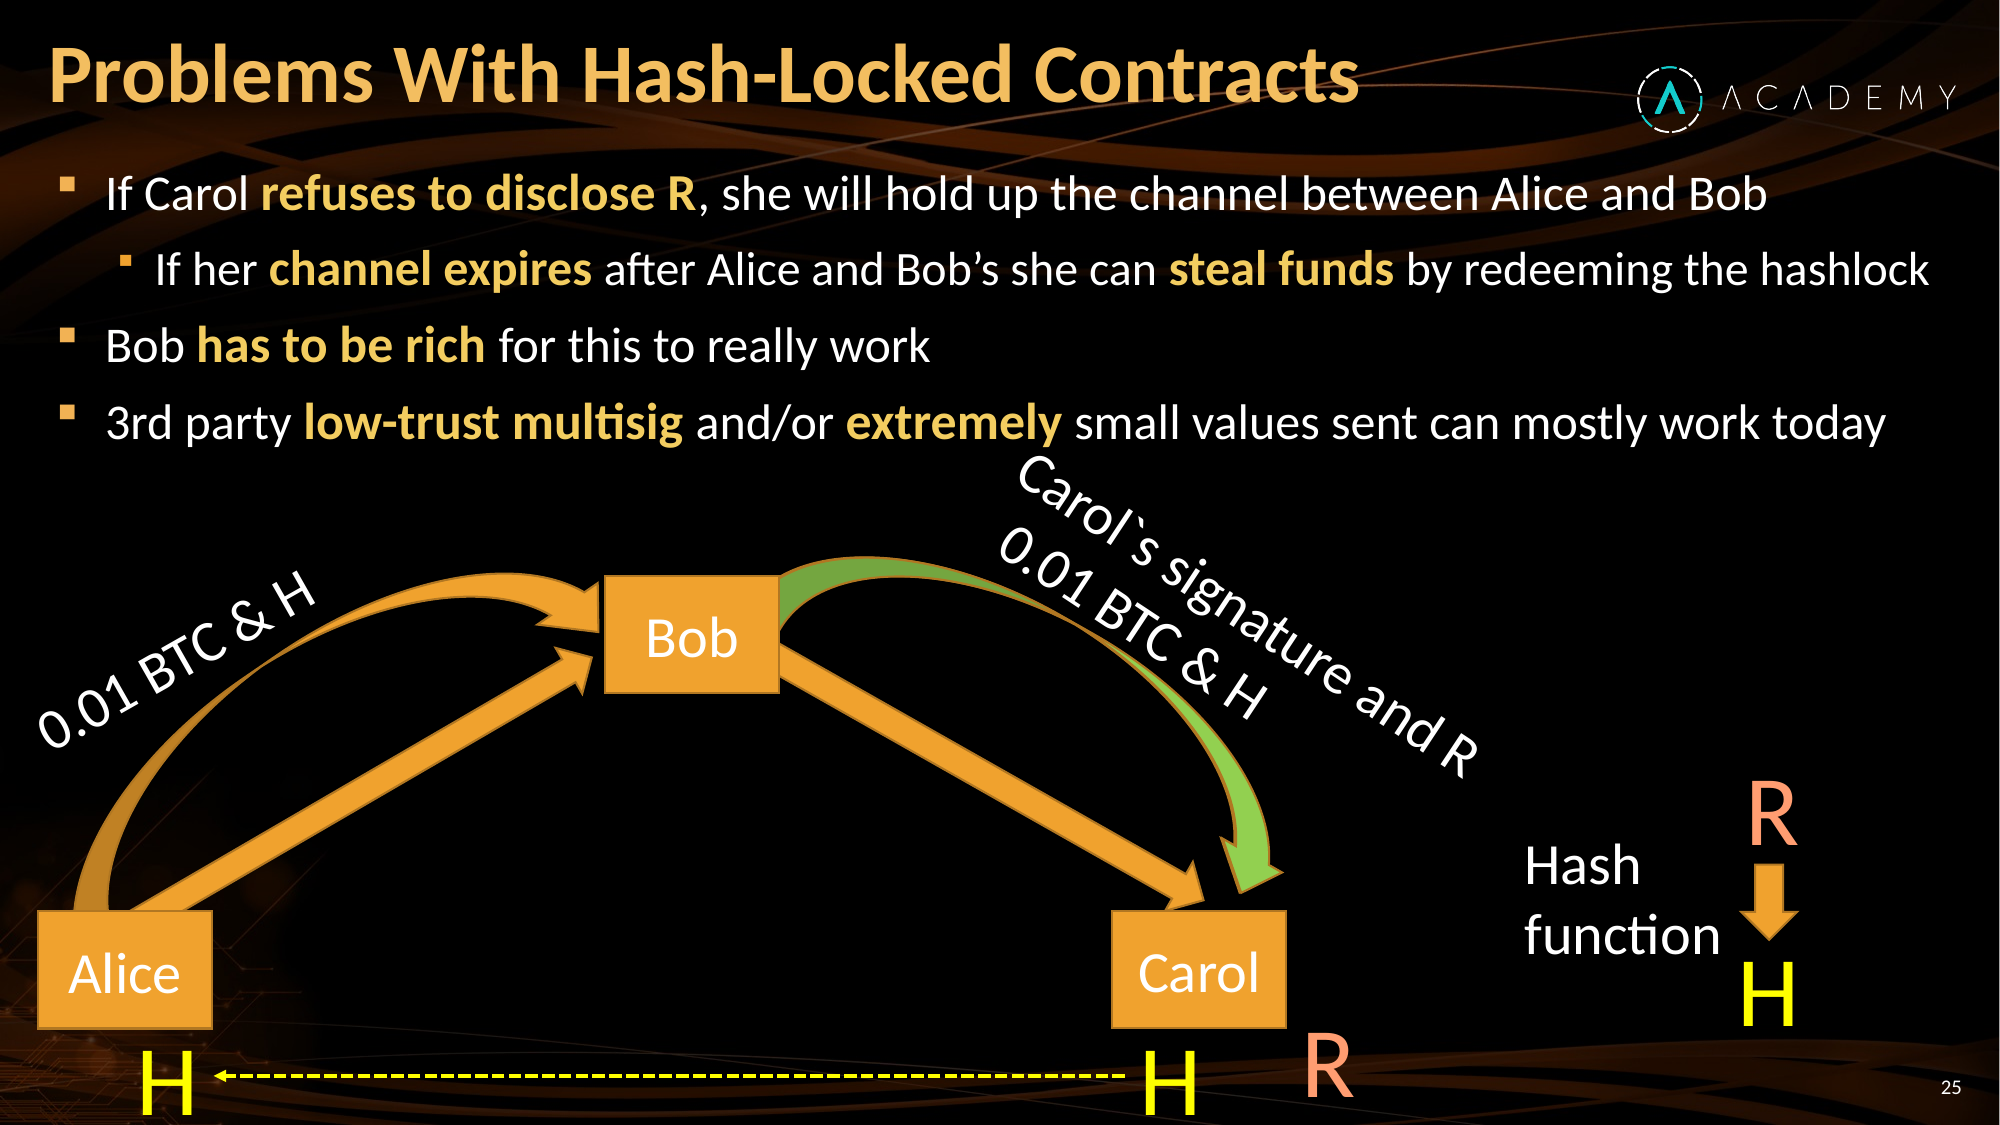

# Problems With Hash-Locked Contracts
If Carol refuses to disclose R, she will hold up the channel between Alice and Bob
If her channel expires after Alice and Bob’s she can steal funds by redeeming the hashlock
Bob has to be rich for this to really work
3rd party low-trust multisig and/or extremely small values sent can mostly work today

Carol`s signature and R
Bob

Carol
Alice

0.01 BTC & H

0.01 BTC & H
R
Hash
function

H
R
H
H
25